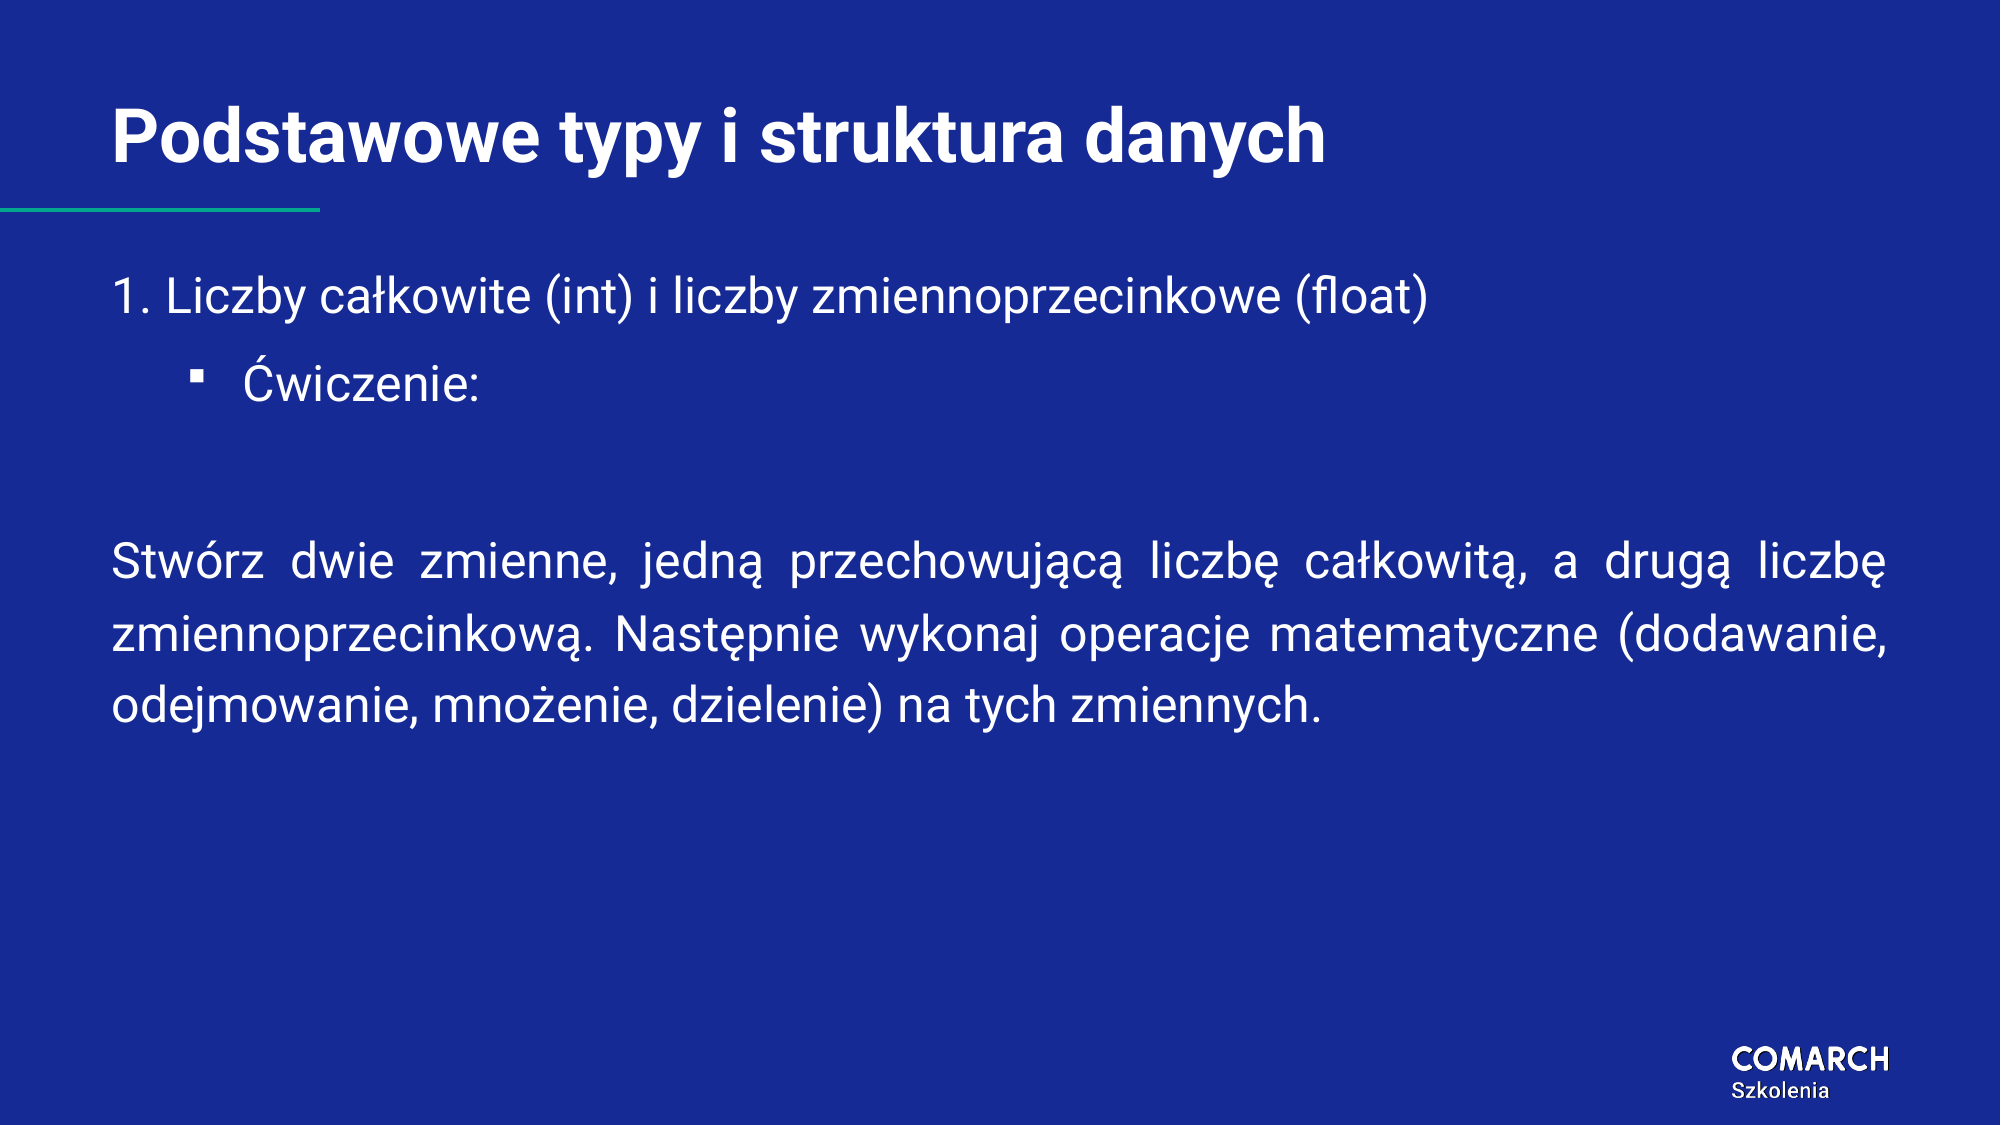

# Podstawowe typy i struktura danych
1. Liczby całkowite (int) i liczby zmiennoprzecinkowe (float)
Ćwiczenie:

Stwórz dwie zmienne, jedną przechowującą liczbę całkowitą, a drugą liczbę zmiennoprzecinkową. Następnie wykonaj operacje matematyczne (dodawanie, odejmowanie, mnożenie, dzielenie) na tych zmiennych.